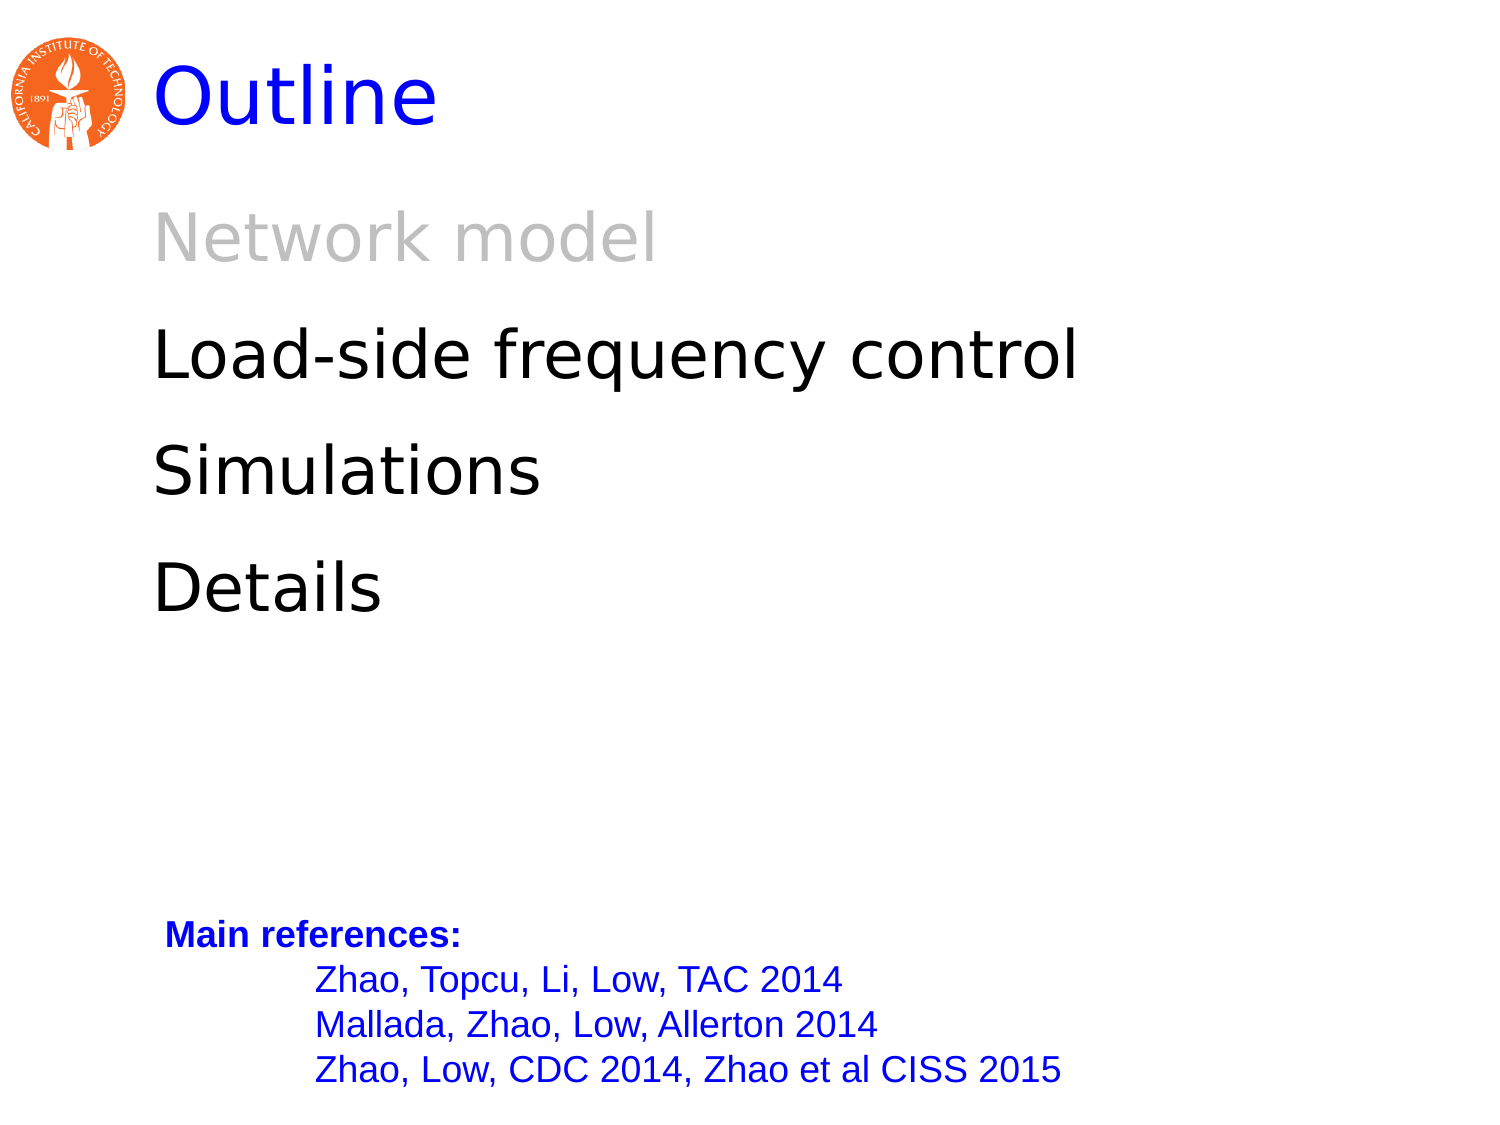

# Outline
Network model

Load-side frequency control

Simulations

Details

Main references:
	Zhao, Topcu, Li, Low, TAC 2014
	Mallada, Zhao, Low, Allerton 2014
	Zhao, Low, CDC 2014, Zhao et al CISS 2015